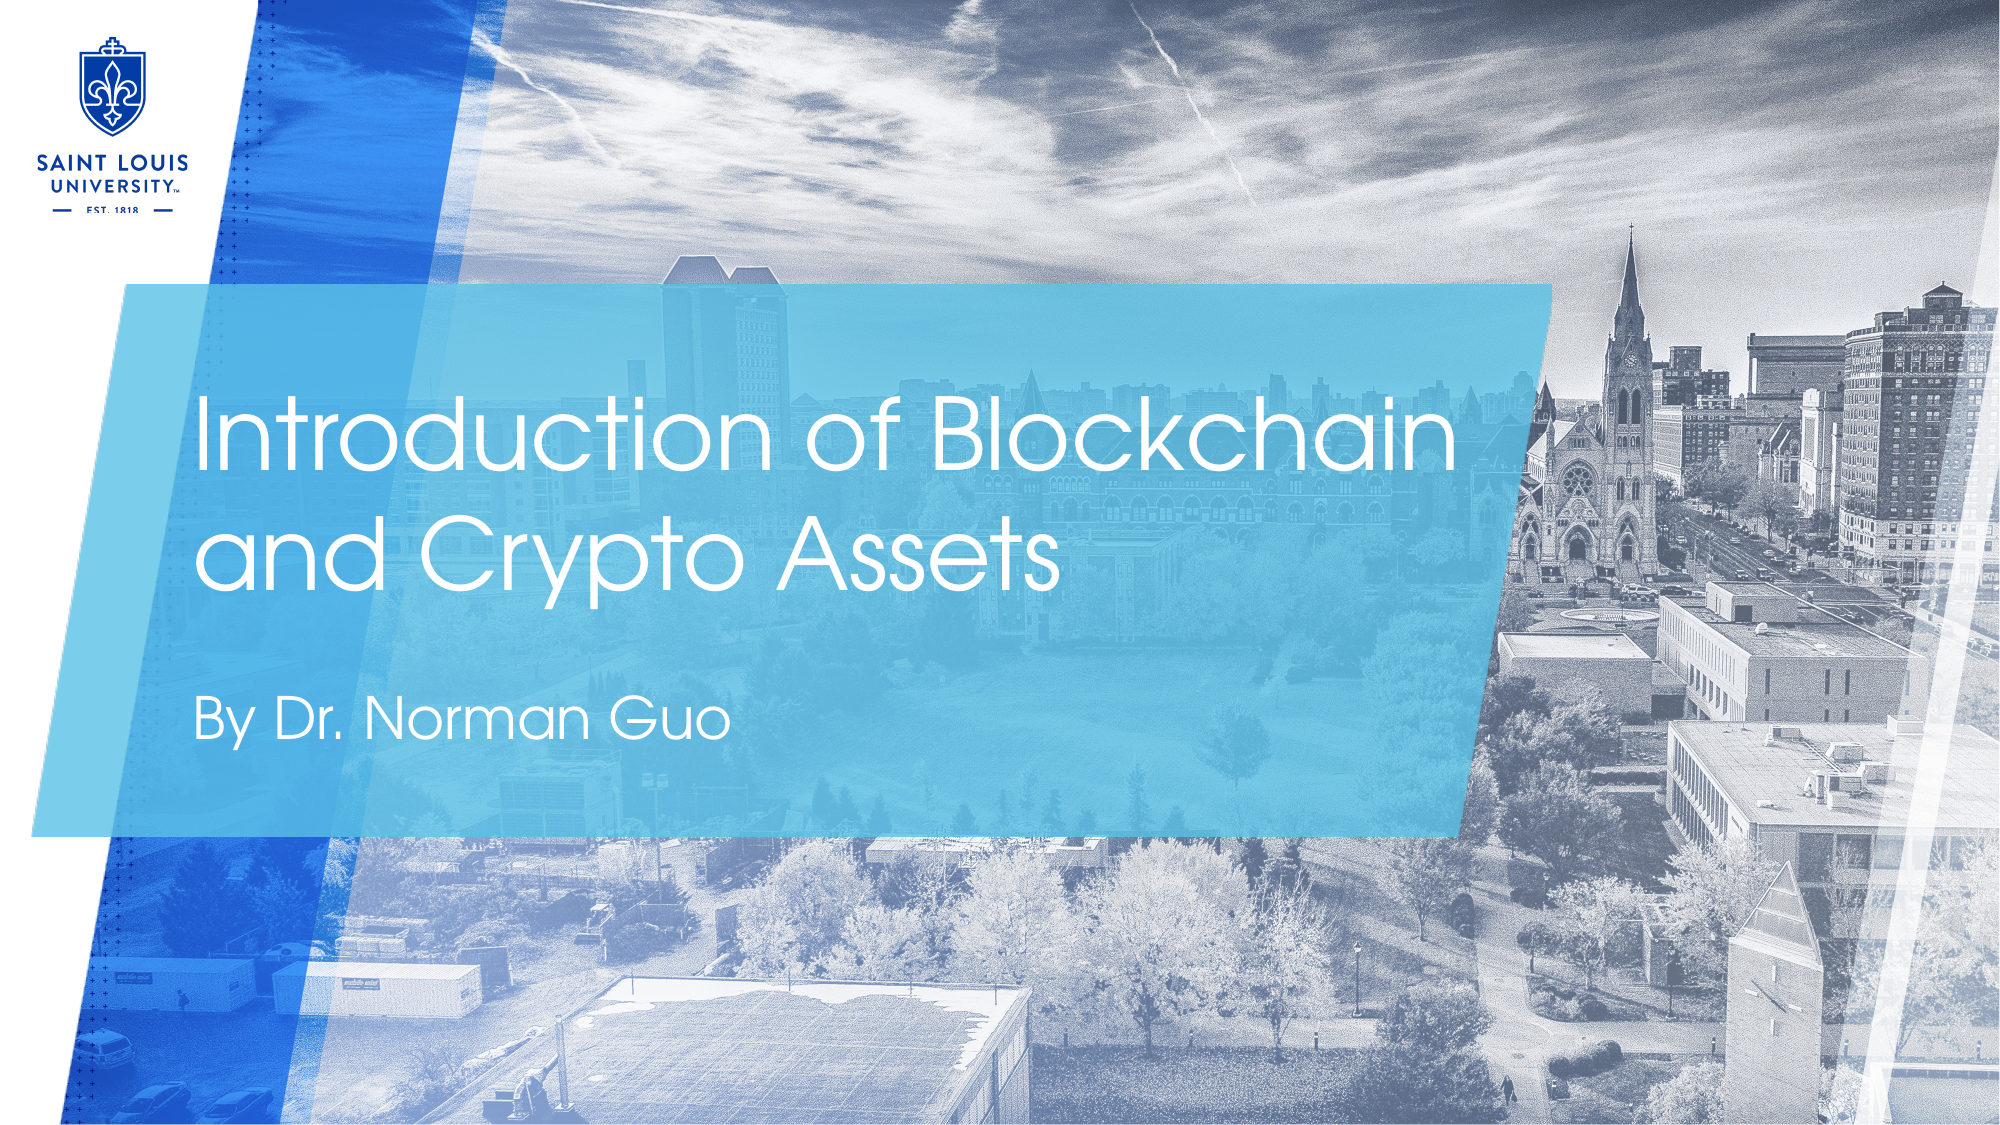

# Introduction of Blockchain and Crypto Assets By Dr. Norman Guo